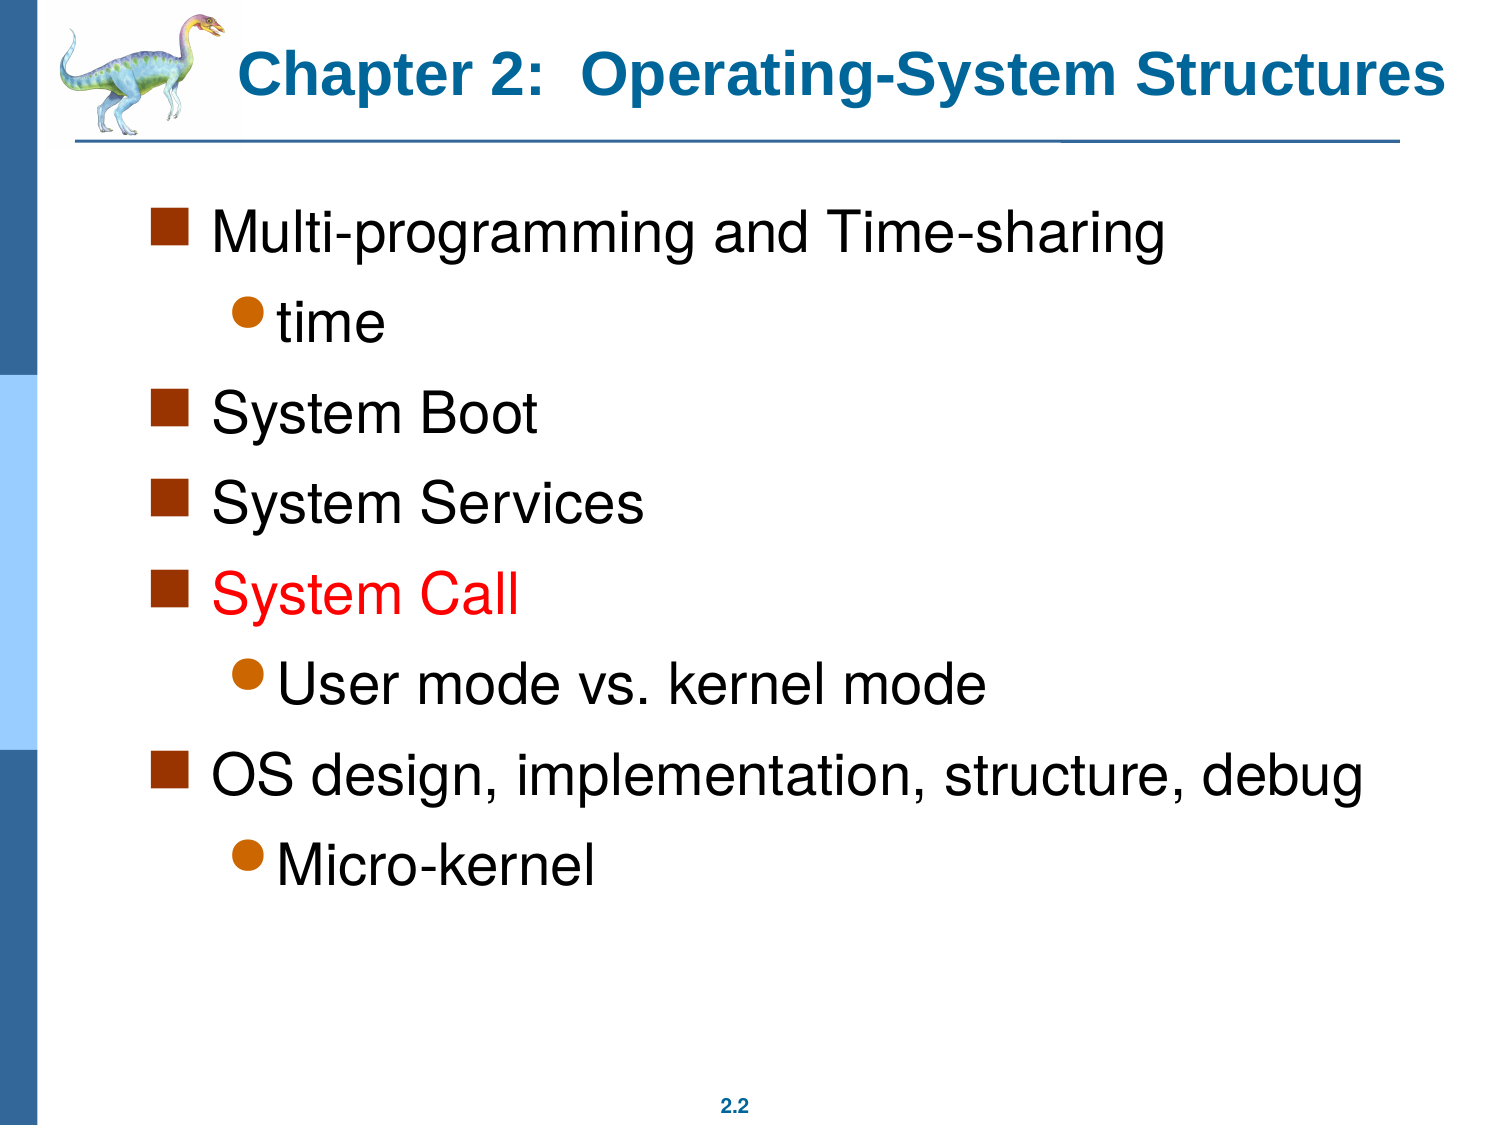

# Chapter 2:  Operating-System Structures
Multi-programming and Time-sharing
time
System Boot
System Services
System Call
User mode vs. kernel mode
OS design, implementation, structure, debug
Micro-kernel